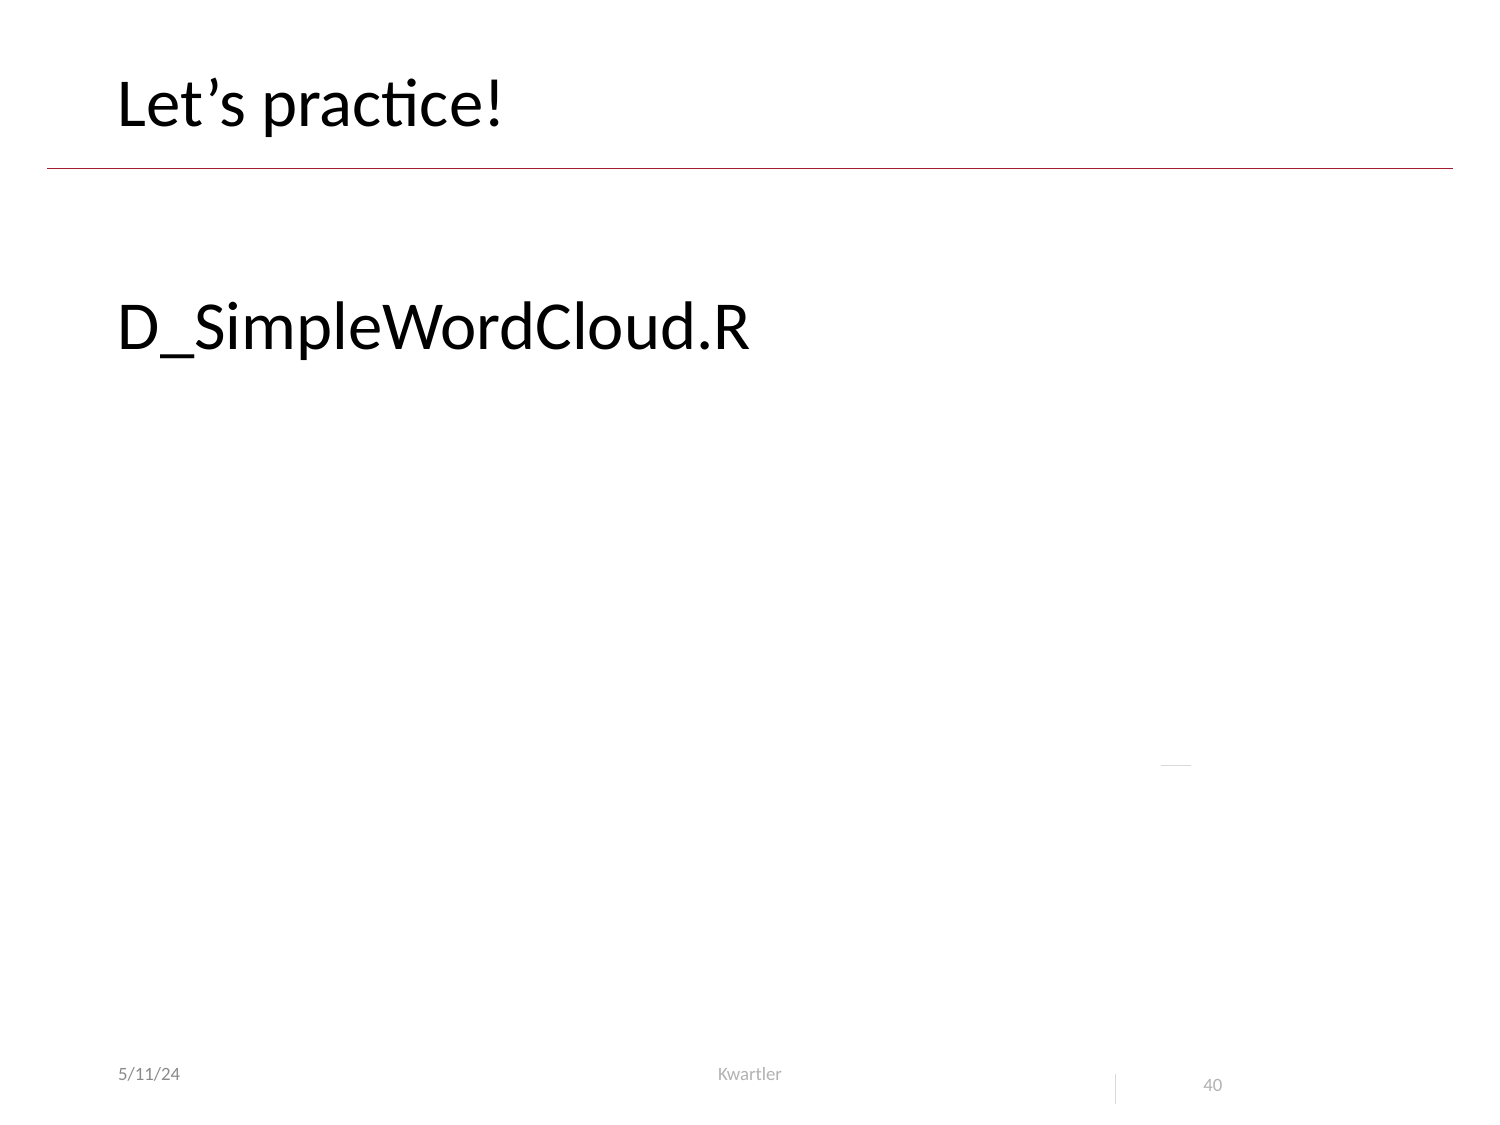

# Let’s practice!
D_SimpleWordCloud.R
5/11/24
Kwartler
40